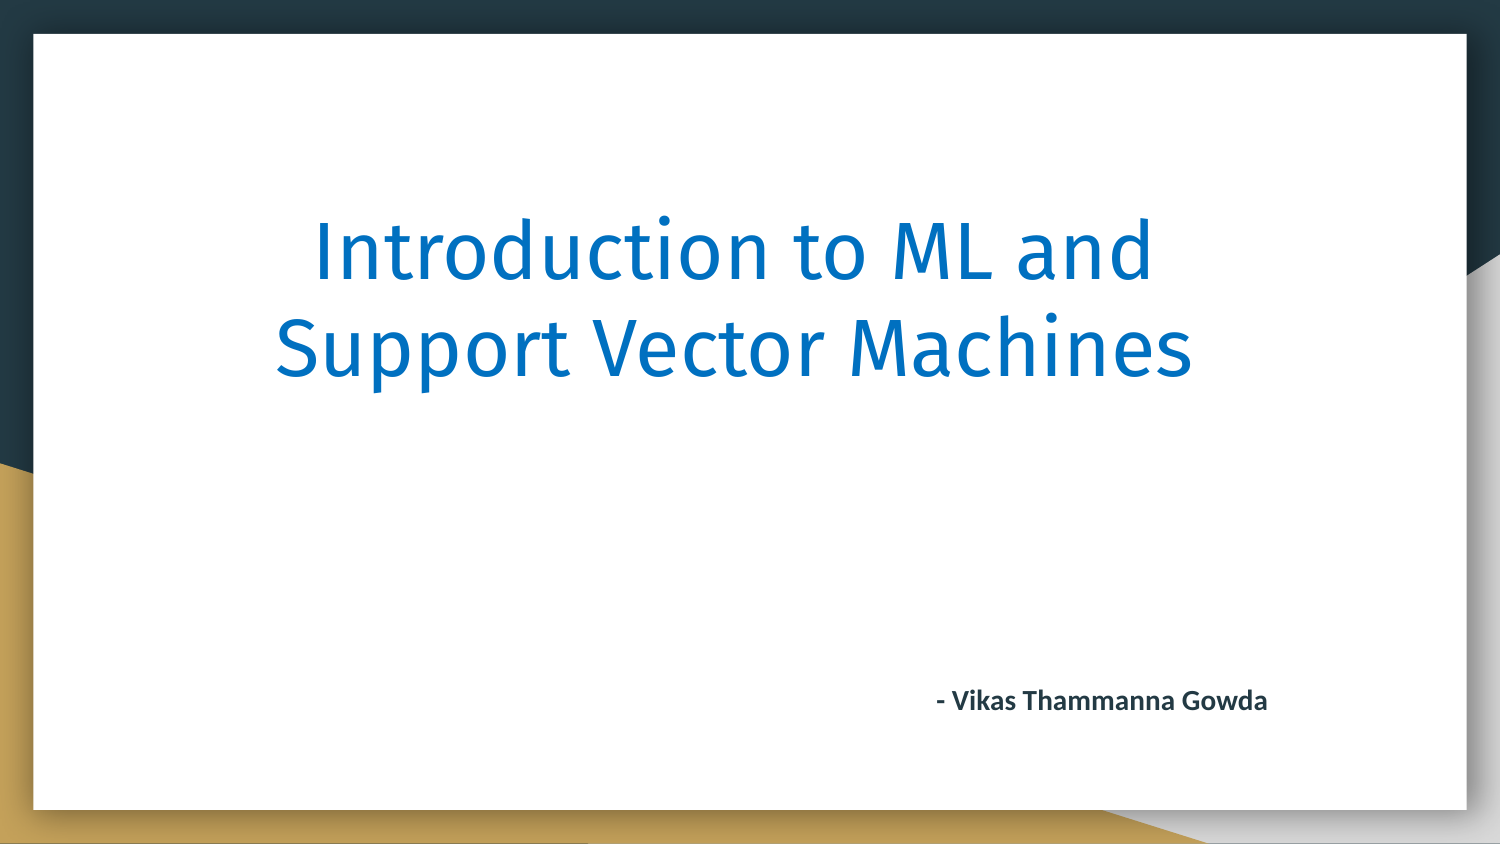

# Introduction to ML and Support Vector Machines
- Vikas Thammanna Gowda